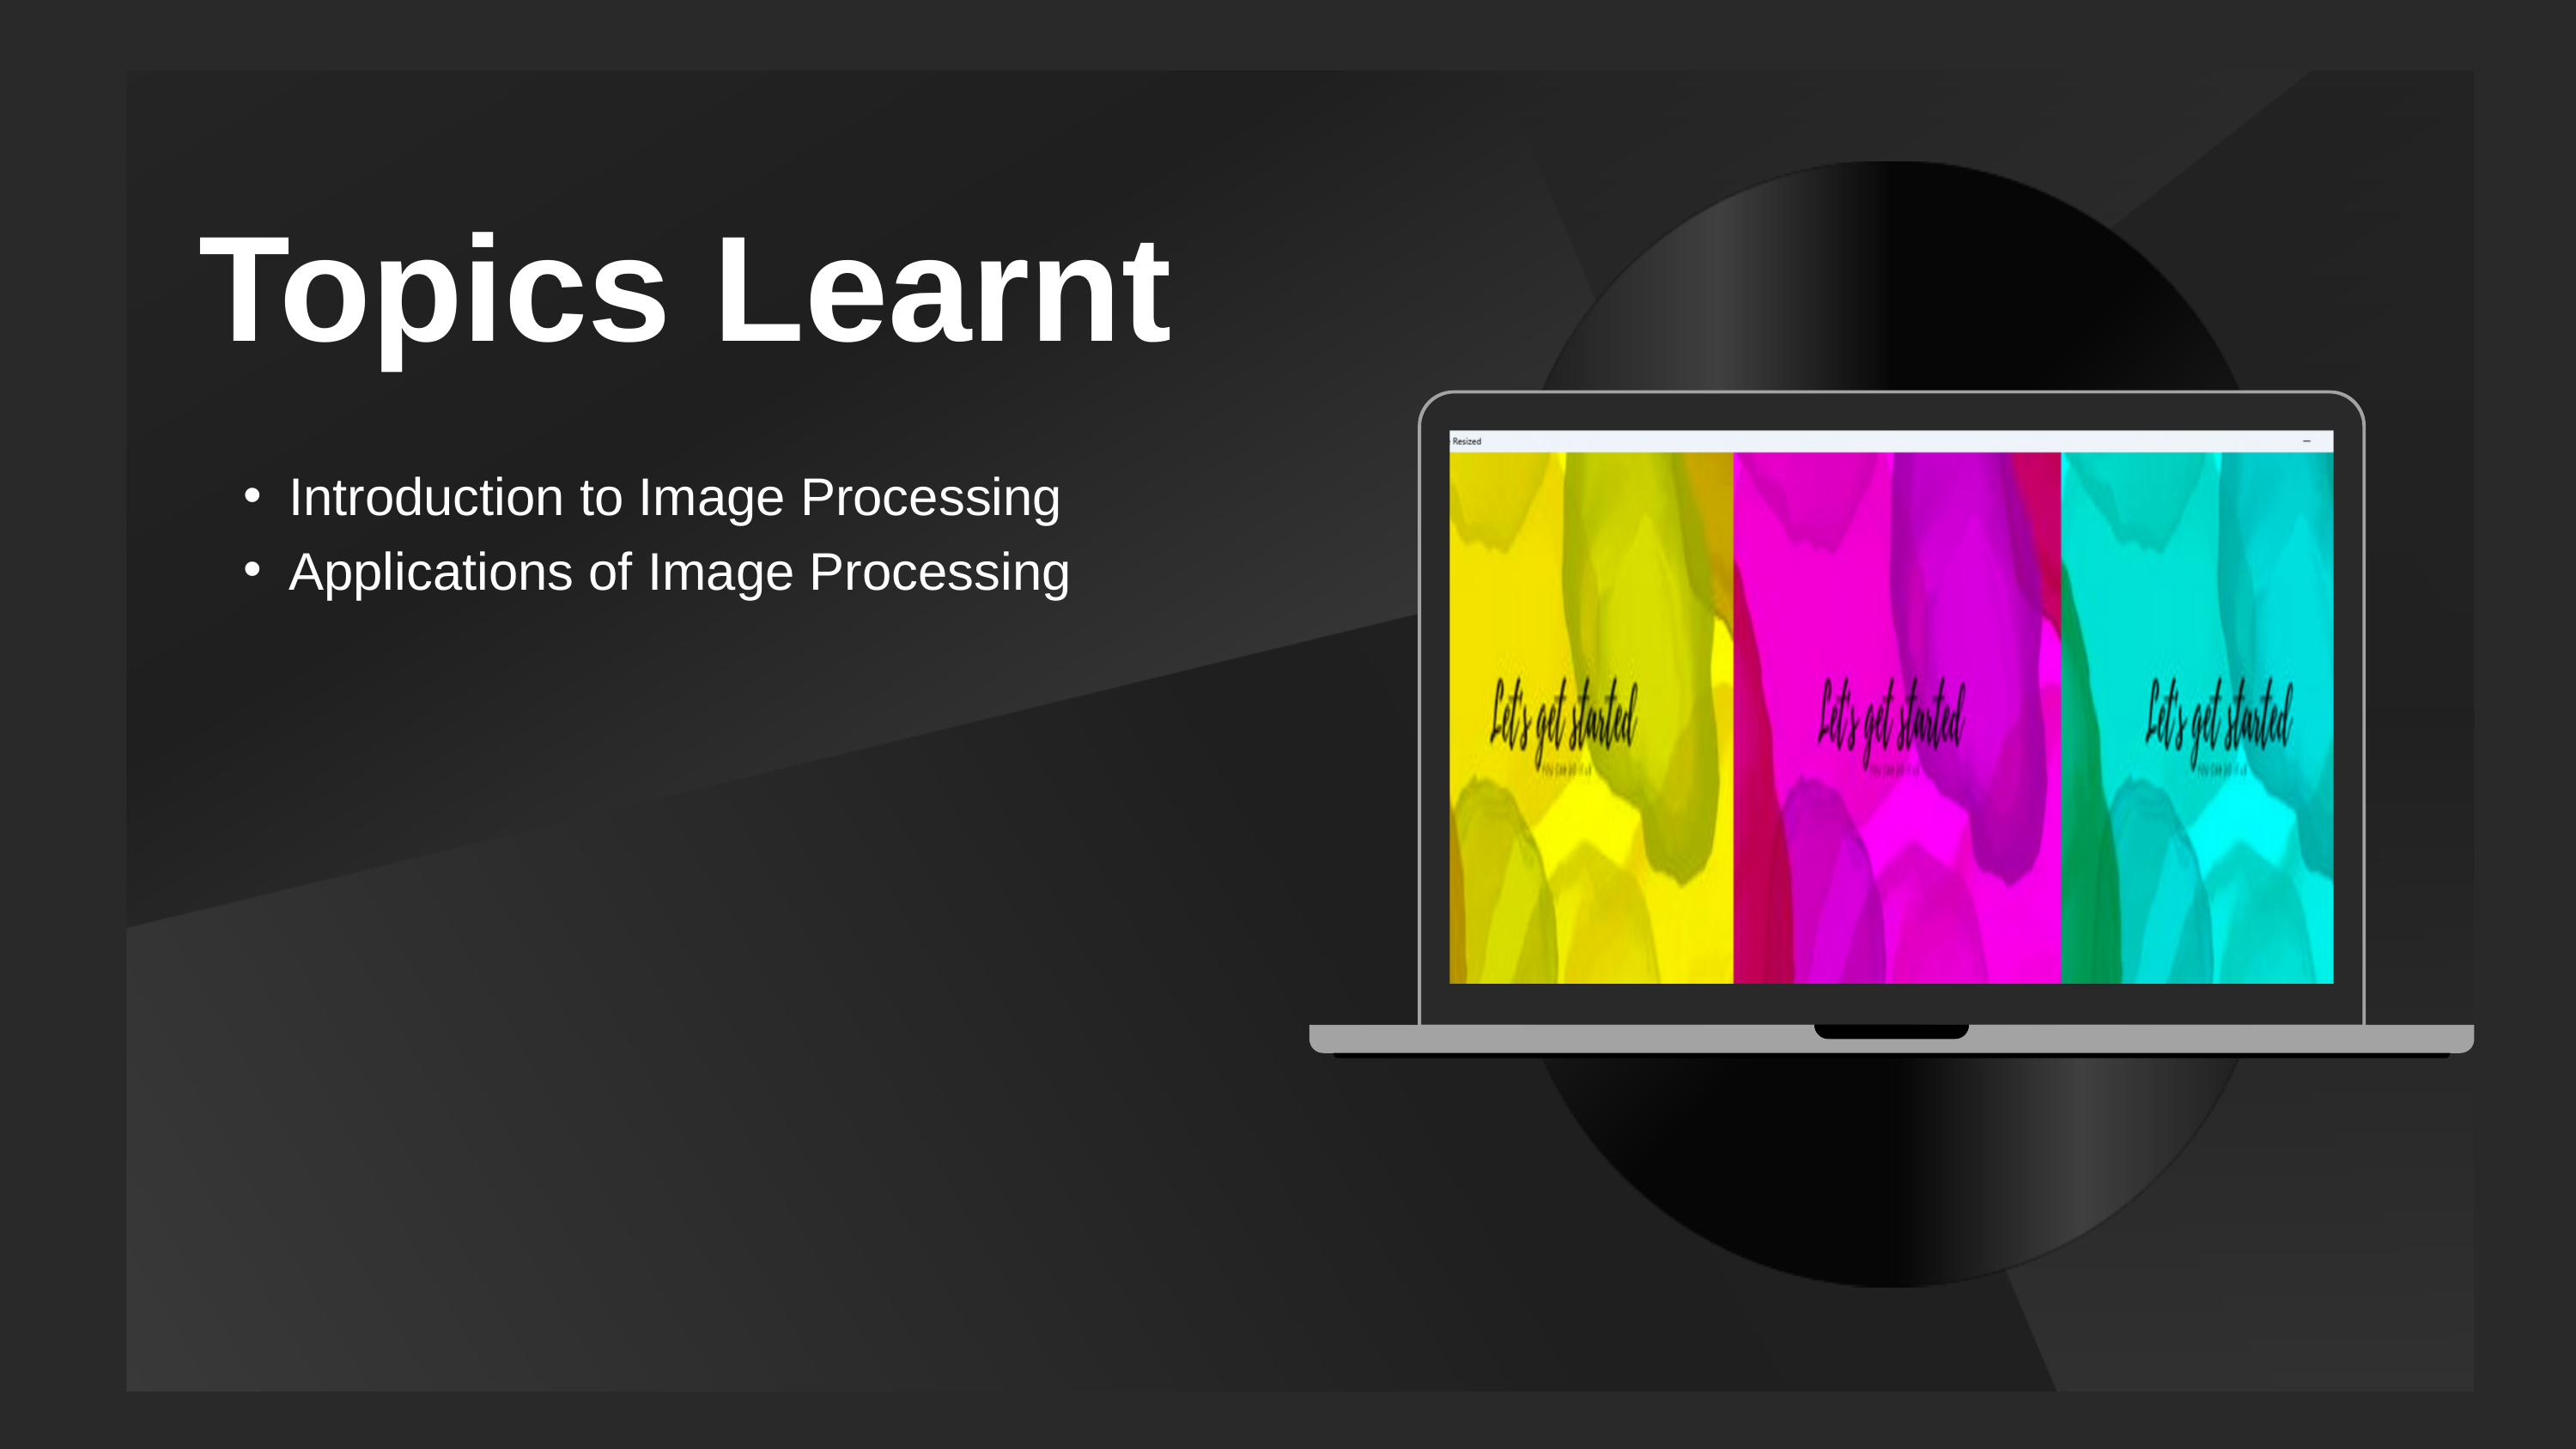

Topics Learnt
Introduction to Image Processing
Applications of Image Processing